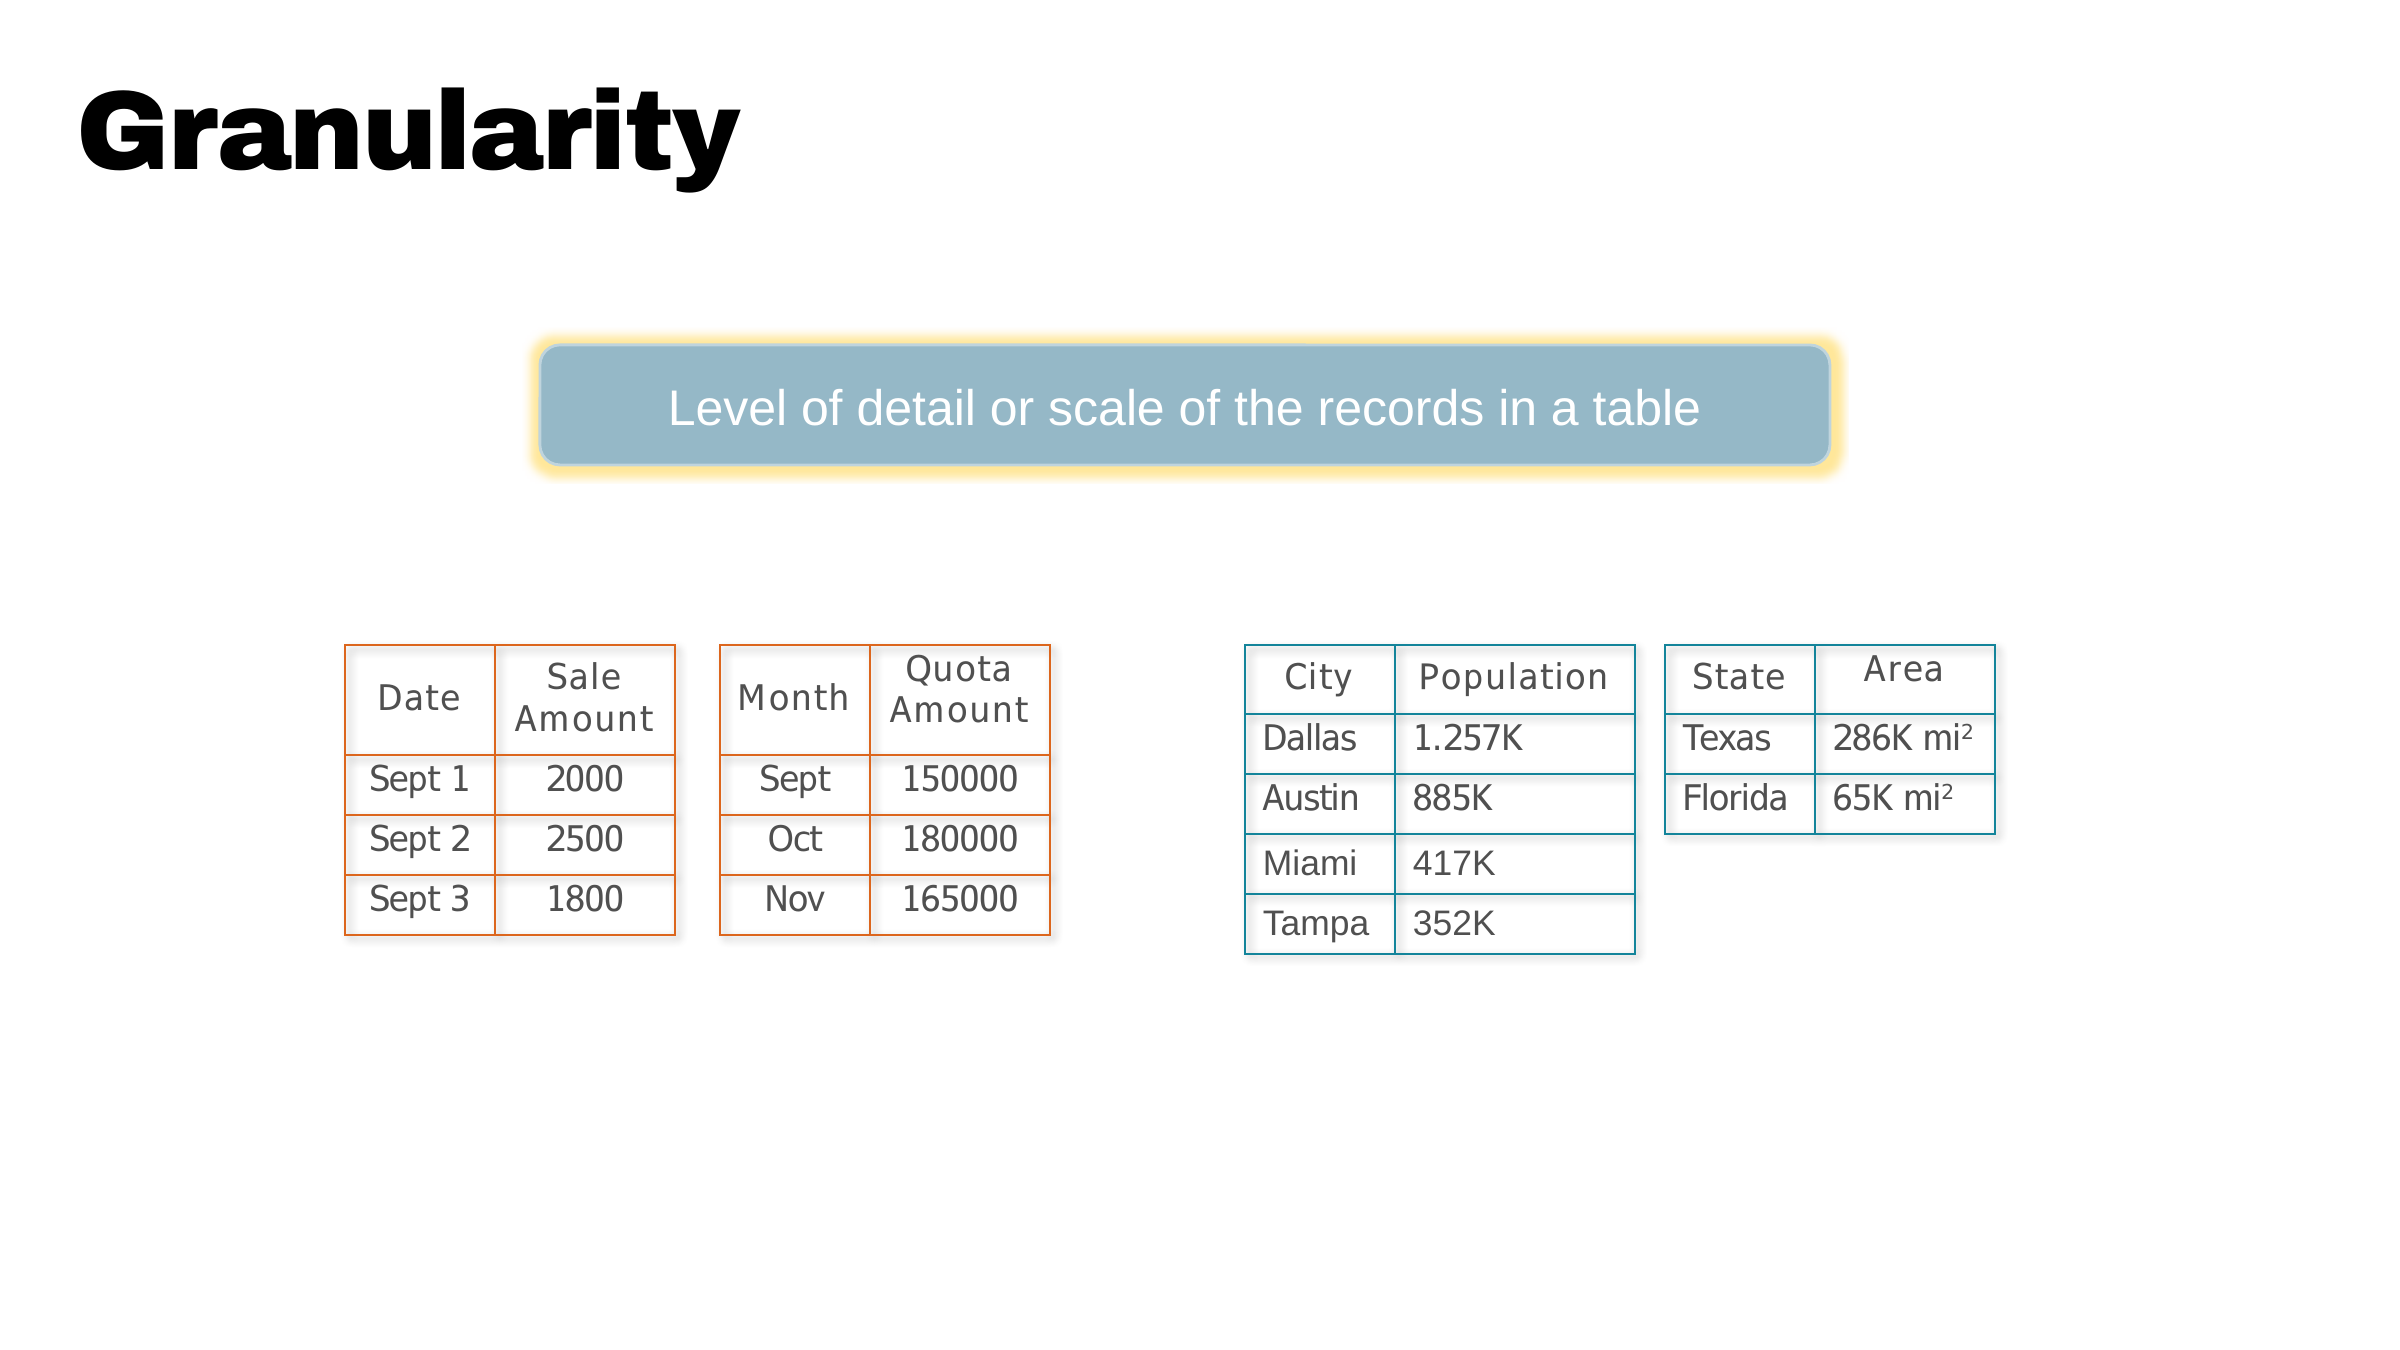

# Granularity
Level of detail or scale of the records in a table
| Date | Sale Amount |
| --- | --- |
| Sept 1 | 2000 |
| Sept 2 | 2500 |
| Sept 3 | 1800 |
| Month | Quota Amount |
| --- | --- |
| Sept | 150000 |
| Oct | 180000 |
| Nov | 165000 |
| City | Population |
| --- | --- |
| Dallas | 1.257K |
| Austin | 885K |
| Miami | 417K |
| Tampa | 352K |
| State | Area |
| --- | --- |
| Texas | 286K mi2 |
| Florida | 65K mi2 |